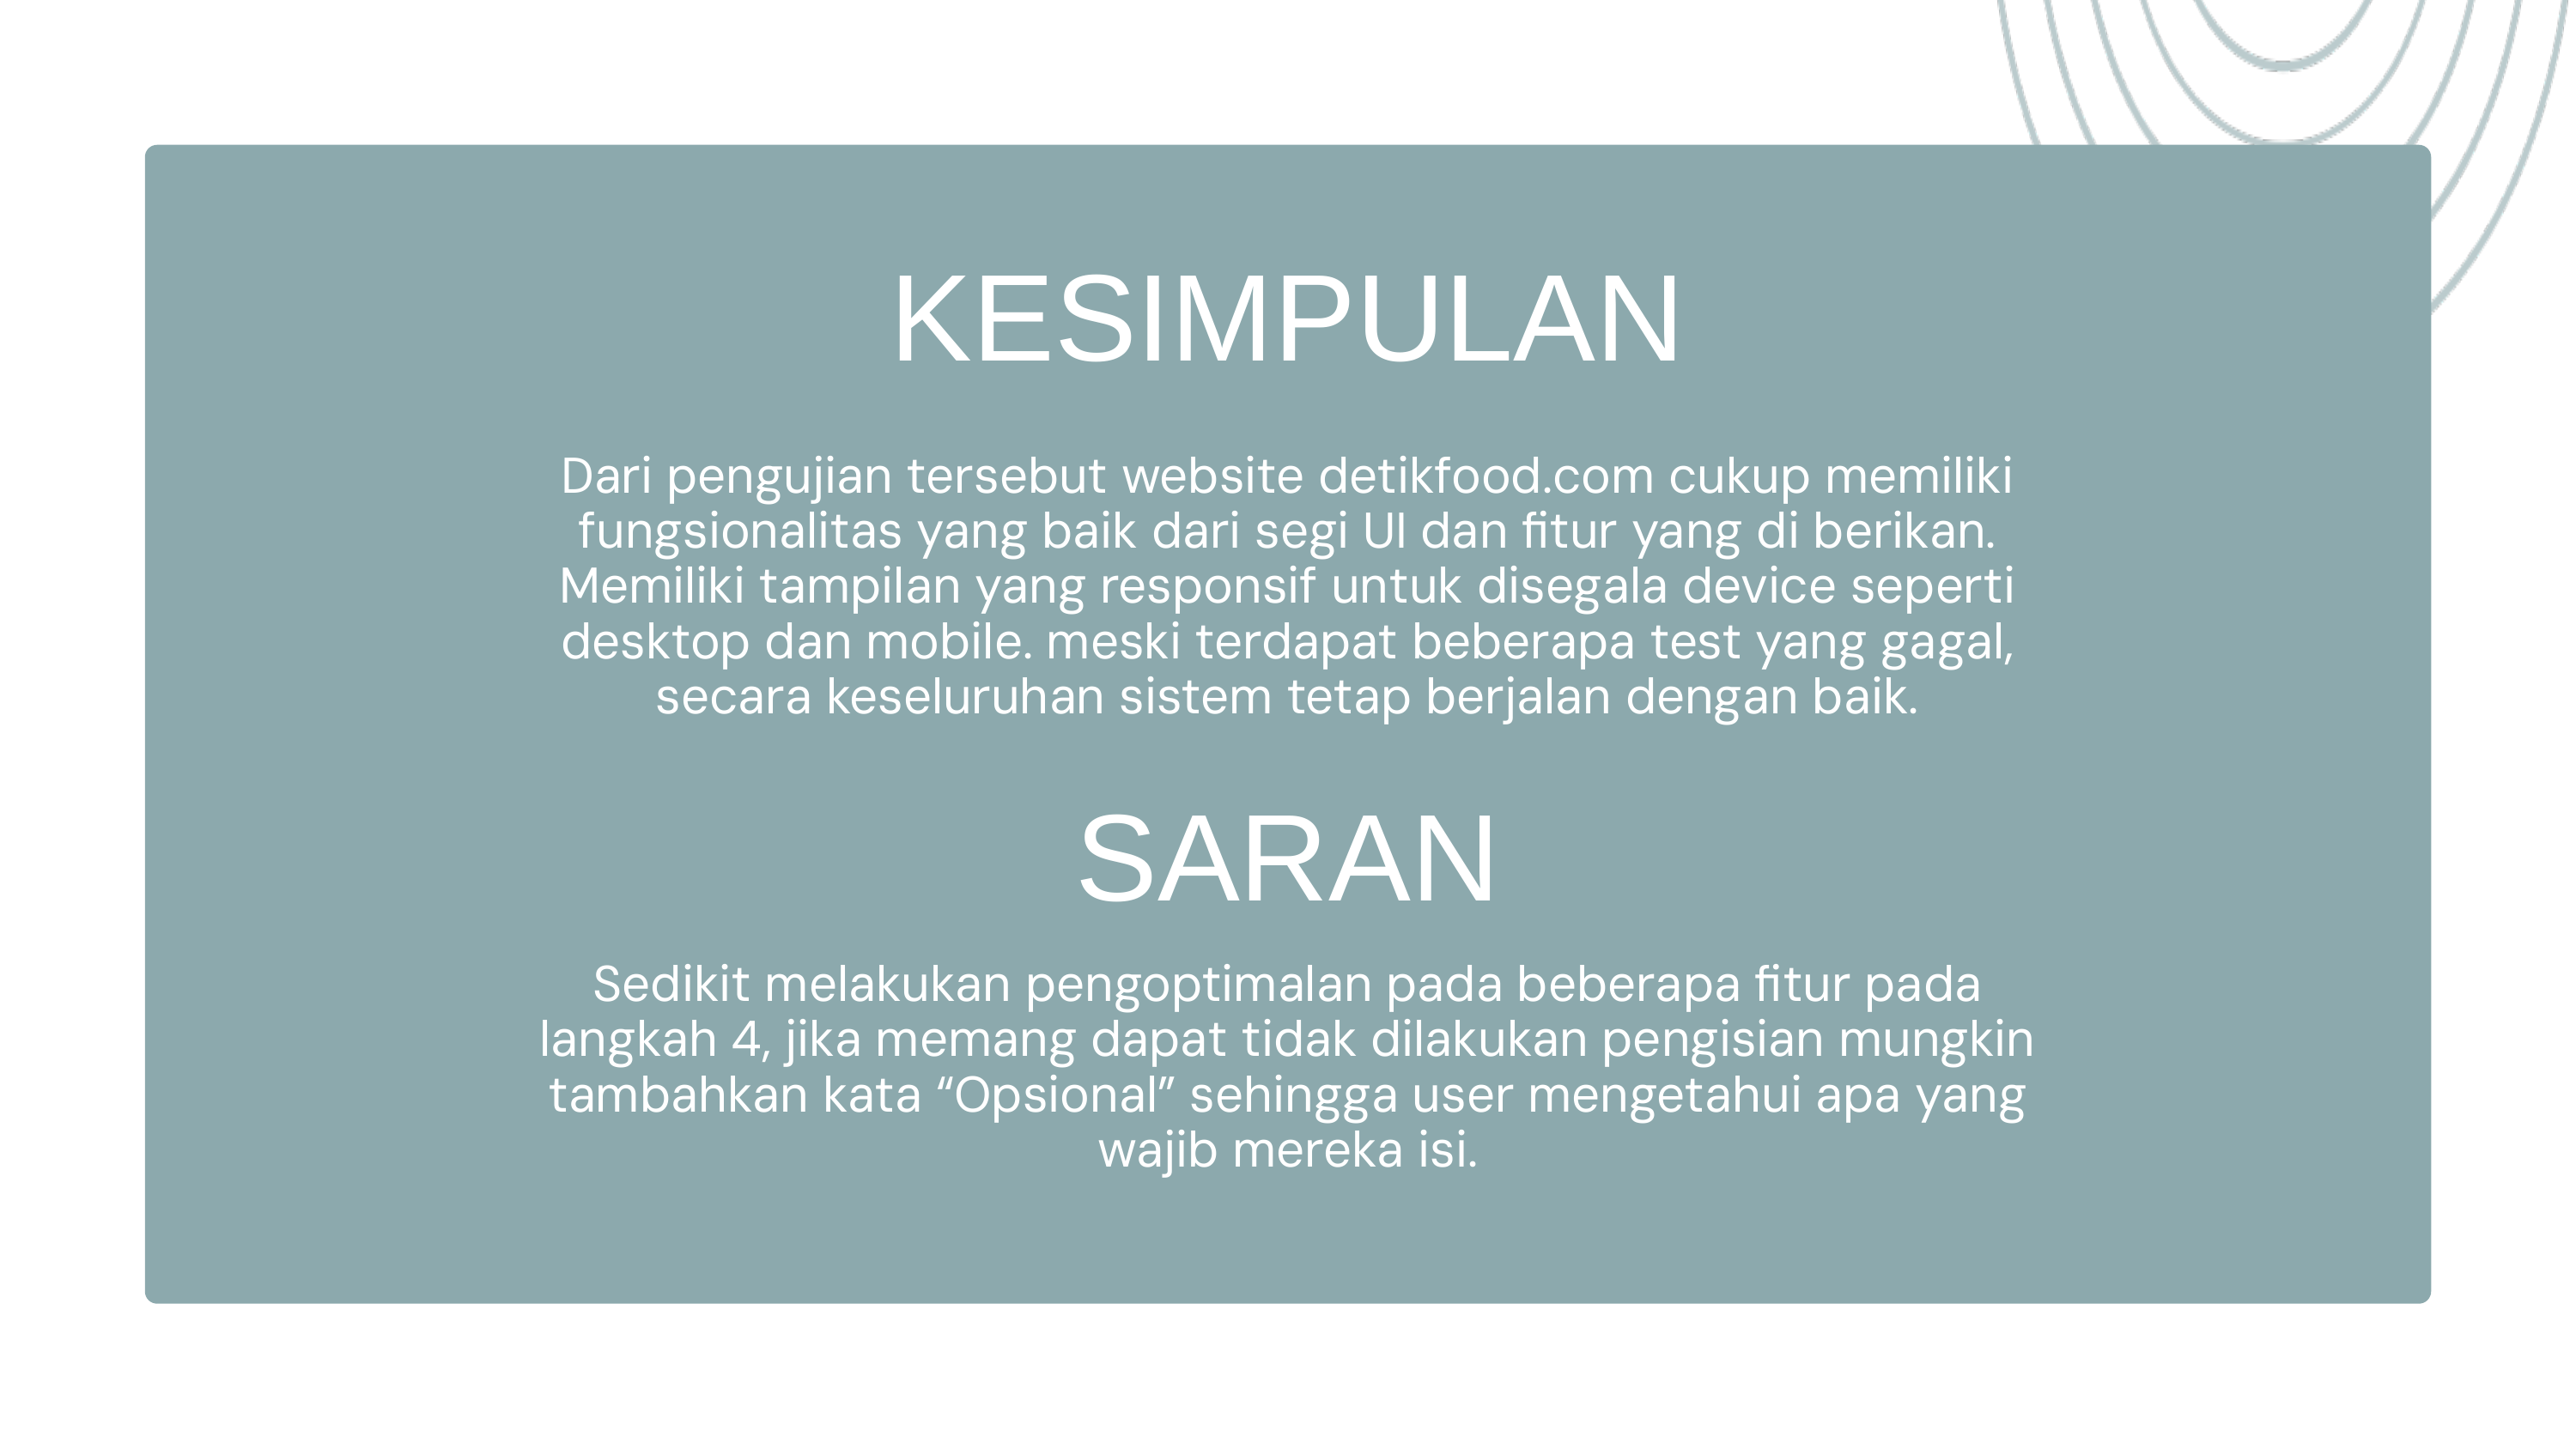

KESIMPULAN
Dari pengujian tersebut website detikfood.com cukup memiliki fungsionalitas yang baik dari segi UI dan fitur yang di berikan. Memiliki tampilan yang responsif untuk disegala device seperti desktop dan mobile. meski terdapat beberapa test yang gagal, secara keseluruhan sistem tetap berjalan dengan baik.
SARAN
Sedikit melakukan pengoptimalan pada beberapa fitur pada langkah 4, jika memang dapat tidak dilakukan pengisian mungkin tambahkan kata “Opsional” sehingga user mengetahui apa yang wajib mereka isi.